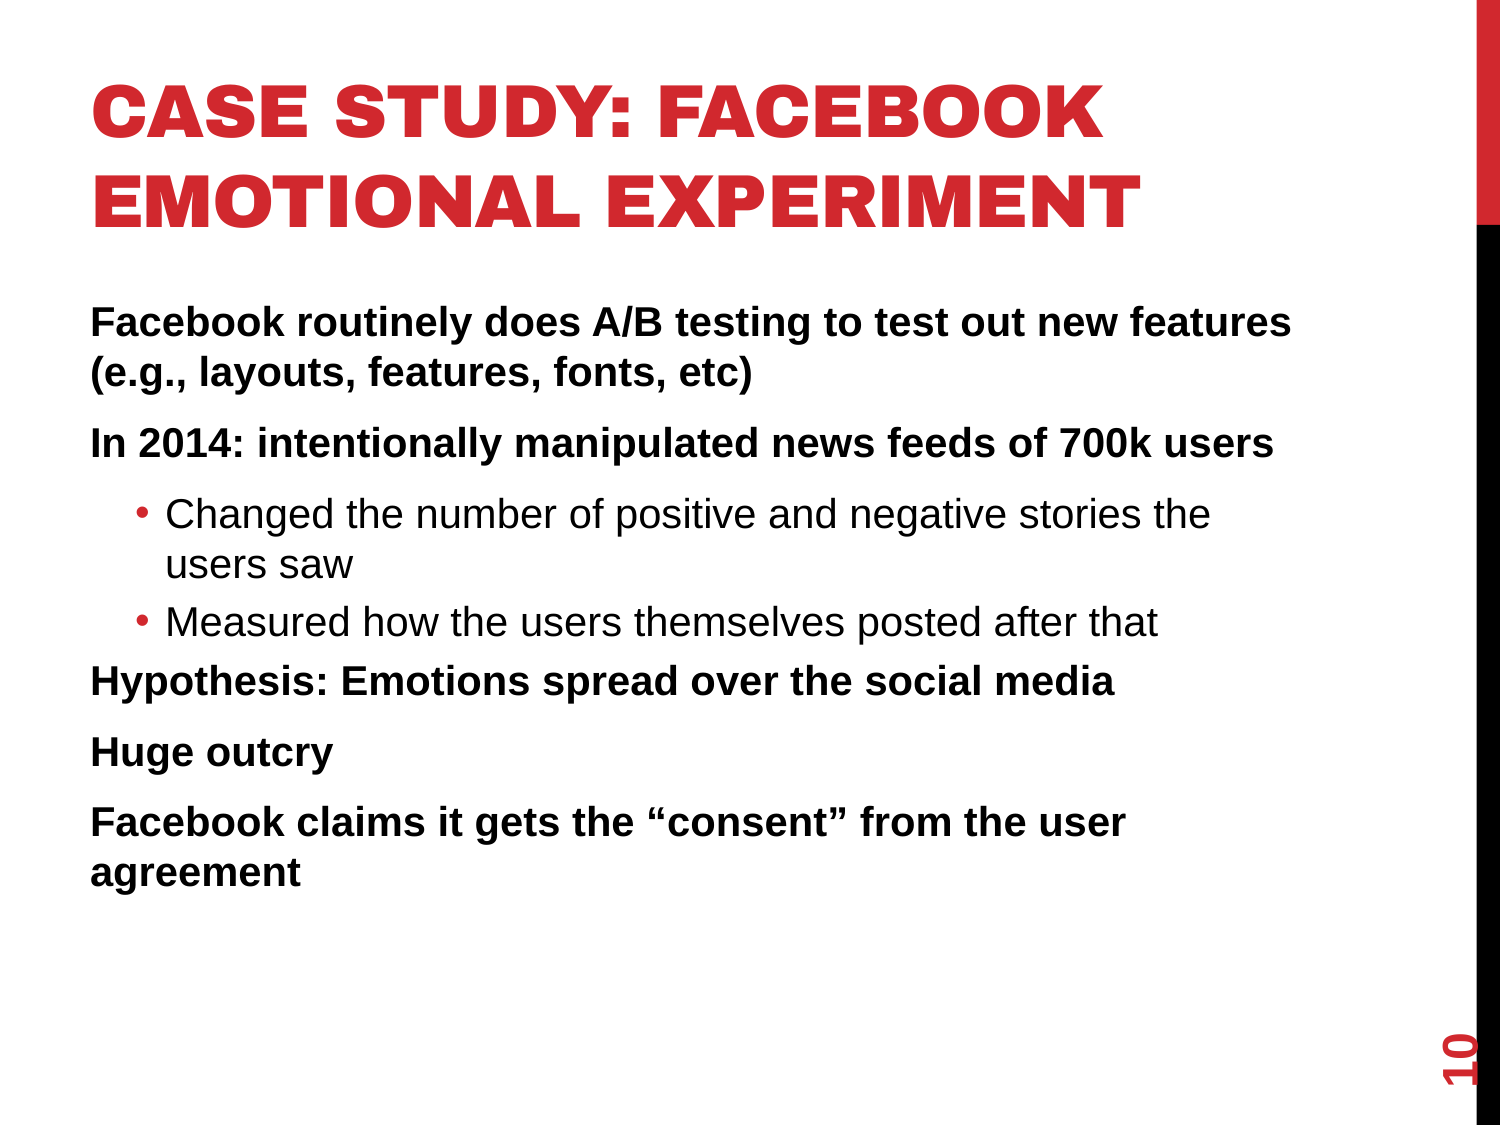

# Case study: facebook emotional experiment
Facebook routinely does A/B testing to test out new features (e.g., layouts, features, fonts, etc)
In 2014: intentionally manipulated news feeds of 700k users
Changed the number of positive and negative stories the users saw
Measured how the users themselves posted after that
Hypothesis: Emotions spread over the social media
Huge outcry
Facebook claims it gets the “consent” from the user agreement
10